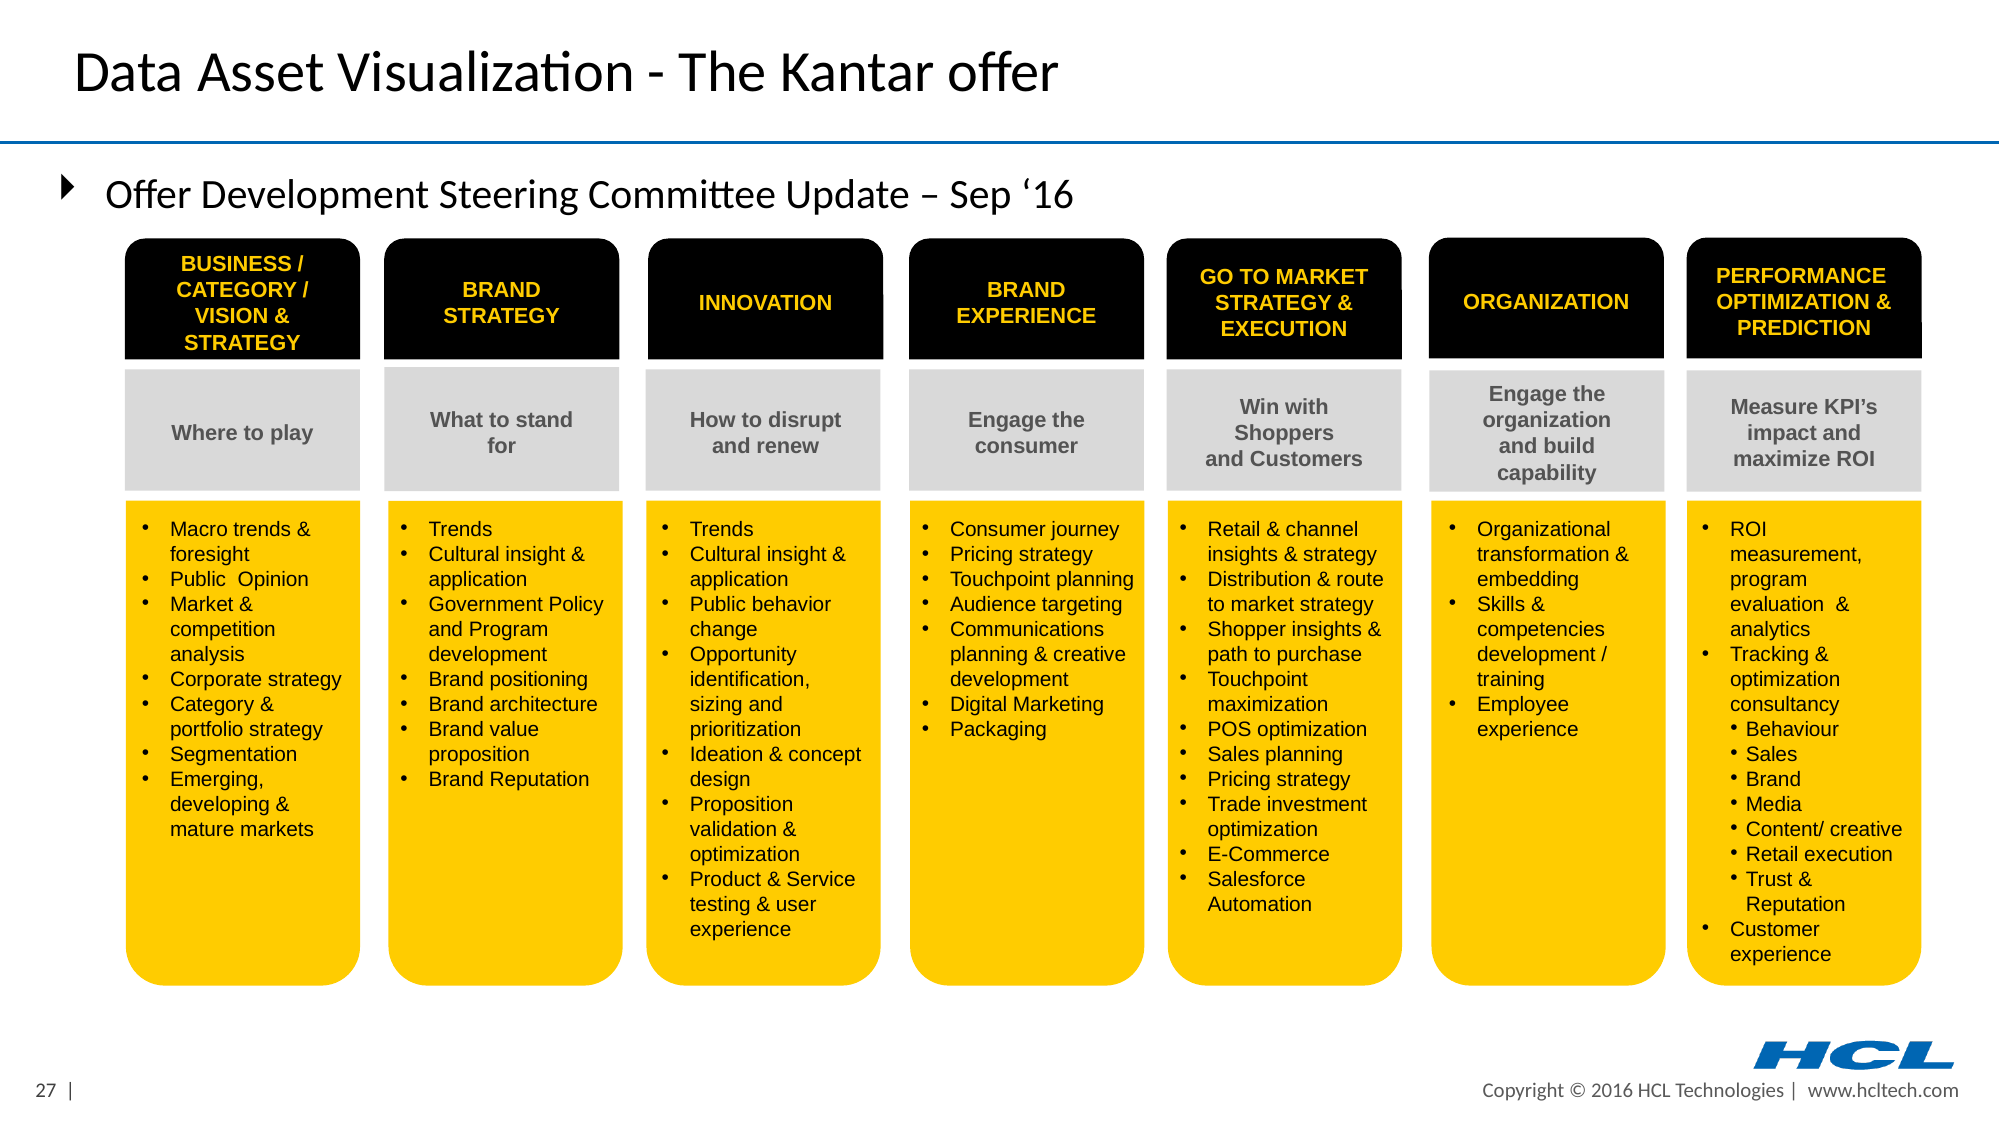

# Data Asset Visualization - The Kantar offer
Offer Development Steering Committee Update – Sep ‘16
ORGANIZATION
PERFORMANCE  OPTIMIZATION & PREDICTION
BUSINESS / CATEGORY / VISION & STRATEGY
BRAND STRATEGY
INNOVATION
BRAND EXPERIENCE
GO TO MARKET STRATEGY & EXECUTION

Engage the organization and build capability
Win with Shoppers
and Customers
Measure KPI’s impact and maximize ROI
What to stand for
How to disrupt and renew
Engage the consumer
Where to play

Macro trends & foresight
Public  Opinion
Market & competition analysis
Corporate strategy
Category & portfolio strategy
Segmentation
Emerging, developing & mature markets
Trends
Cultural insight & application
Government Policy and Program development
Brand positioning
Brand architecture
Brand value proposition
Brand Reputation

Consumer journey
Pricing strategy
Touchpoint planning
Audience targeting
Communications planning & creative development
Digital Marketing
Packaging

Trends
Cultural insight & application
Public behavior change
Opportunity identification, sizing and prioritization
Ideation & concept design
Proposition validation & optimization
Product & Service testing & user experience
Retail & channel  insights & strategy
Distribution & route to market strategy
Shopper insights & path to purchase
Touchpoint maximization
POS optimization
Sales planning
Pricing strategy
Trade investment optimization
E-Commerce
Salesforce Automation

Organizational transformation & embedding
Skills & competencies development / training
Employee experience

ROI measurement, program evaluation  & analytics
Tracking & optimization consultancy
Behaviour
Sales
Brand
Media
Content/ creative
Retail execution
Trust & Reputation
Customer  experience